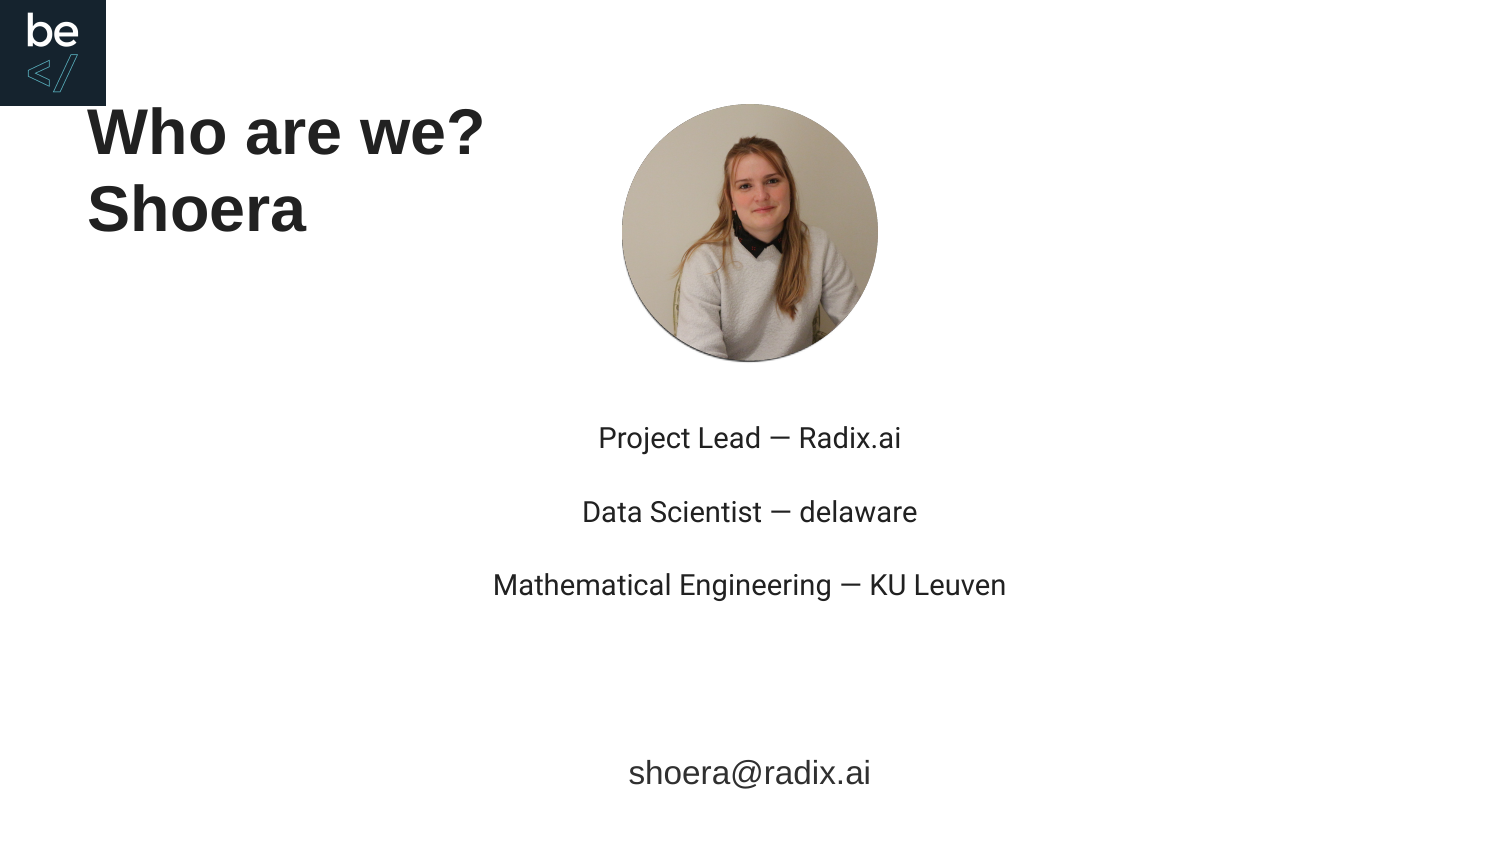

Who are we?
Shoera

Project Lead — Radix.ai
Data Scientist — delaware
Mathematical Engineering — KU Leuven

shoera@radix.ai